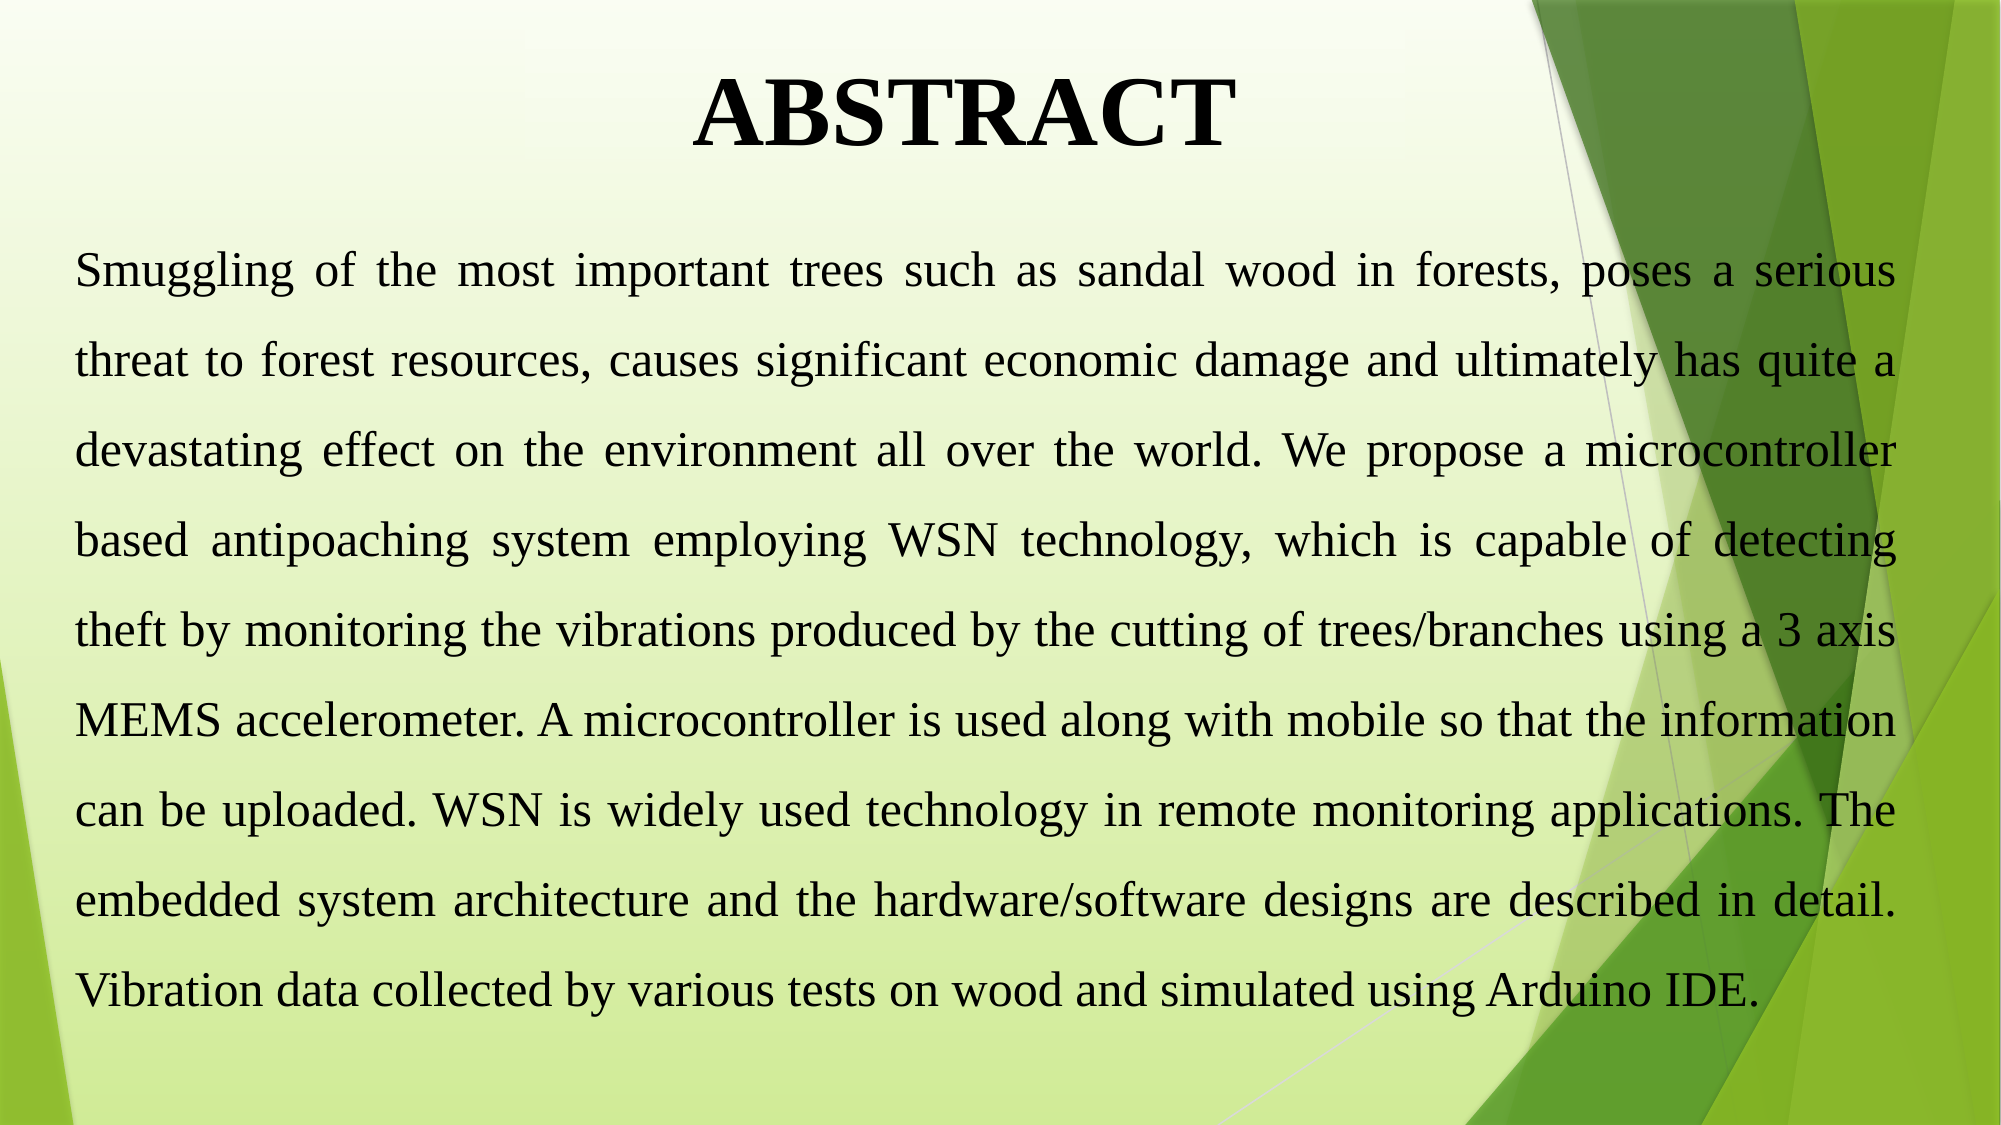

# ABSTRACT
Smuggling of the most important trees such as sandal wood in forests, poses a serious threat to forest resources, causes significant economic damage and ultimately has quite a devastating effect on the environment all over the world. We propose a microcontroller based antipoaching system employing WSN technology, which is capable of detecting theft by monitoring the vibrations produced by the cutting of trees/branches using a 3 axis MEMS accelerometer. A microcontroller is used along with mobile so that the information can be uploaded. WSN is widely used technology in remote monitoring applications. The embedded system architecture and the hardware/software designs are described in detail. Vibration data collected by various tests on wood and simulated using Arduino IDE.